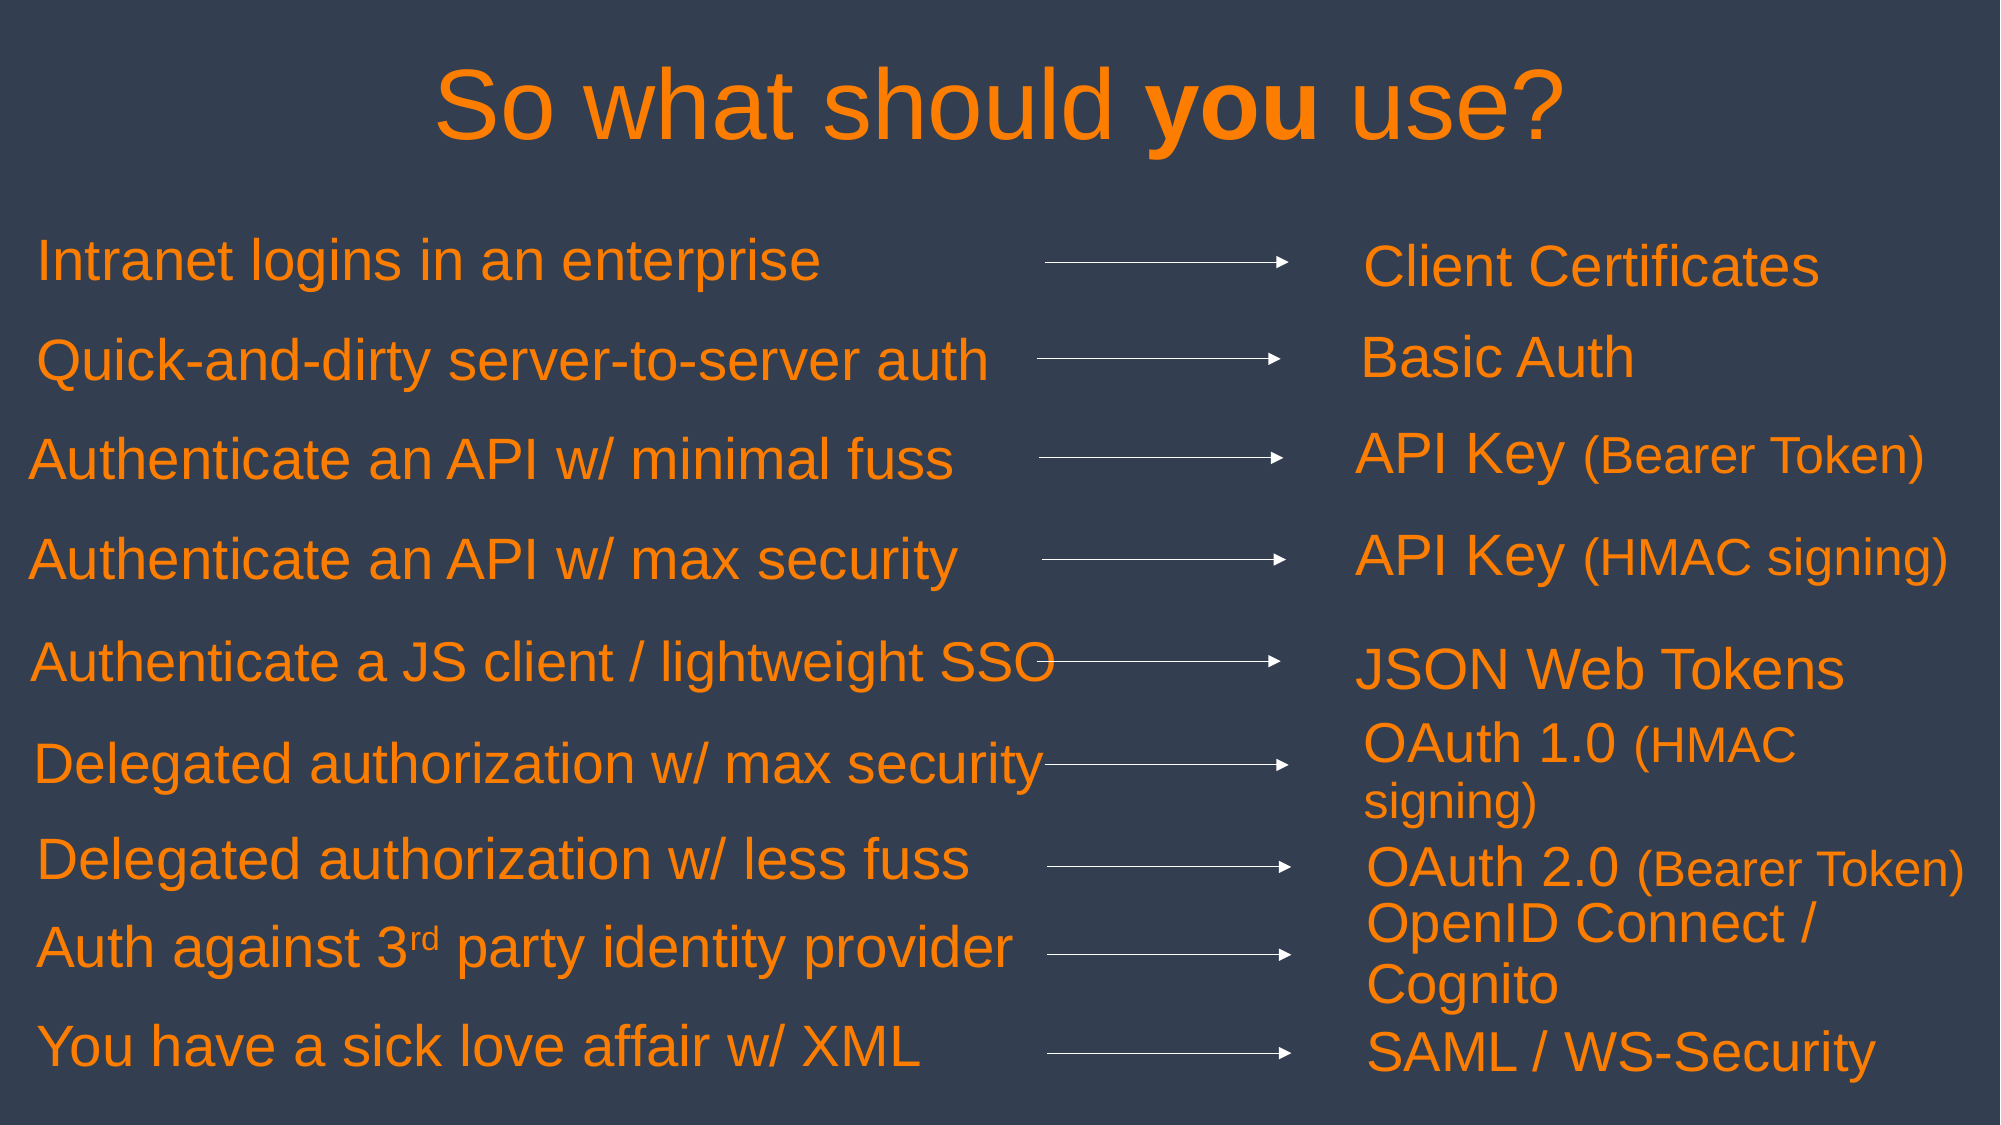

So what should you use?
# Intranet logins in an enterprise
Client Certificates
Basic Auth
Quick-and-dirty server-to-server auth
API Key (Bearer Token)
Authenticate an API w/ minimal fuss
API Key (HMAC signing)
Authenticate an API w/ max security
Authenticate a JS client / lightweight SSO
JSON Web Tokens
Delegated authorization w/ max security
OAuth 1.0 (HMAC signing)
Delegated authorization w/ less fuss
OAuth 2.0 (Bearer Token)
Auth against 3rd party identity provider
OpenID Connect / Cognito
You have a sick love affair w/ XML
SAML / WS-Security